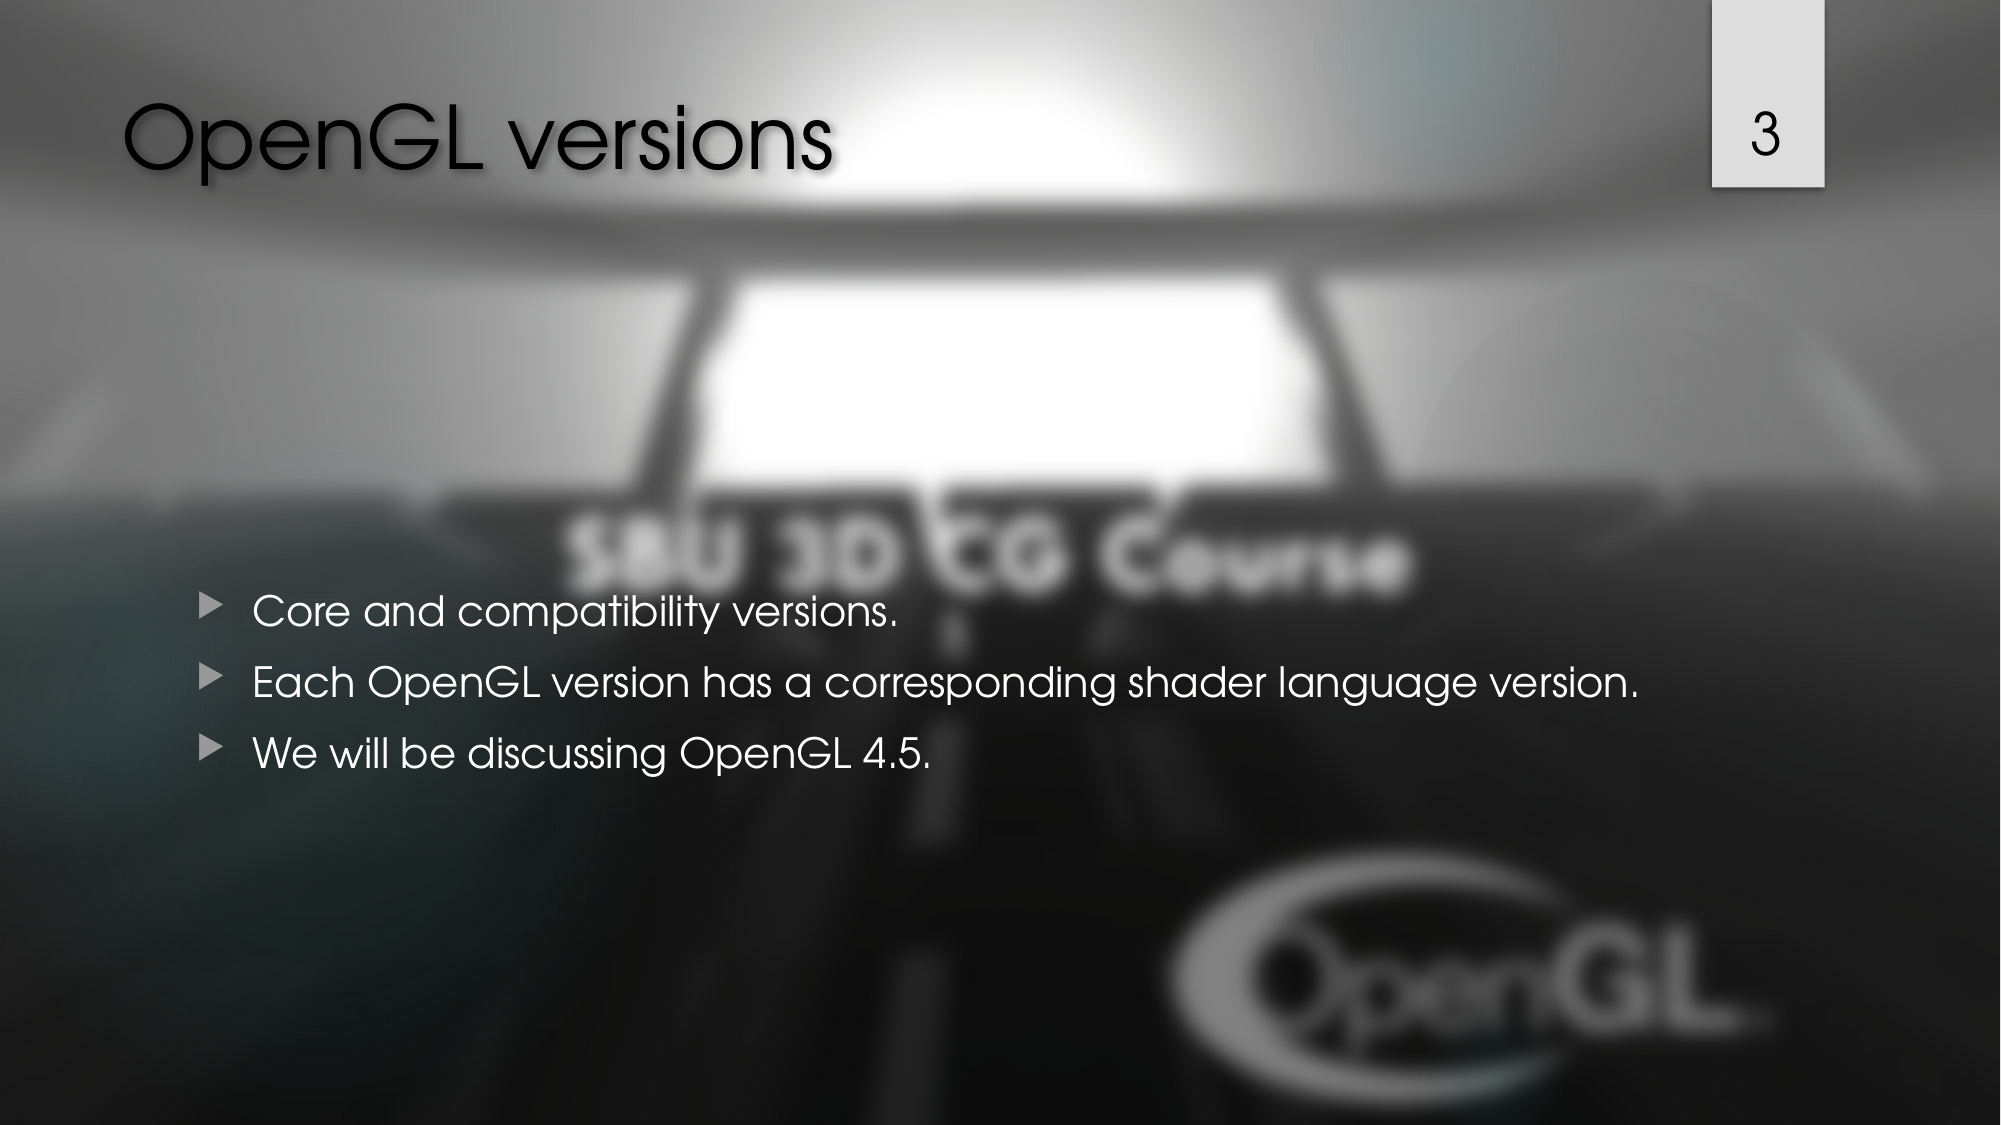

3
# OpenGL versions
Core and compatibility versions.
Each OpenGL version has a corresponding shader language version.
We will be discussing OpenGL 4.5.